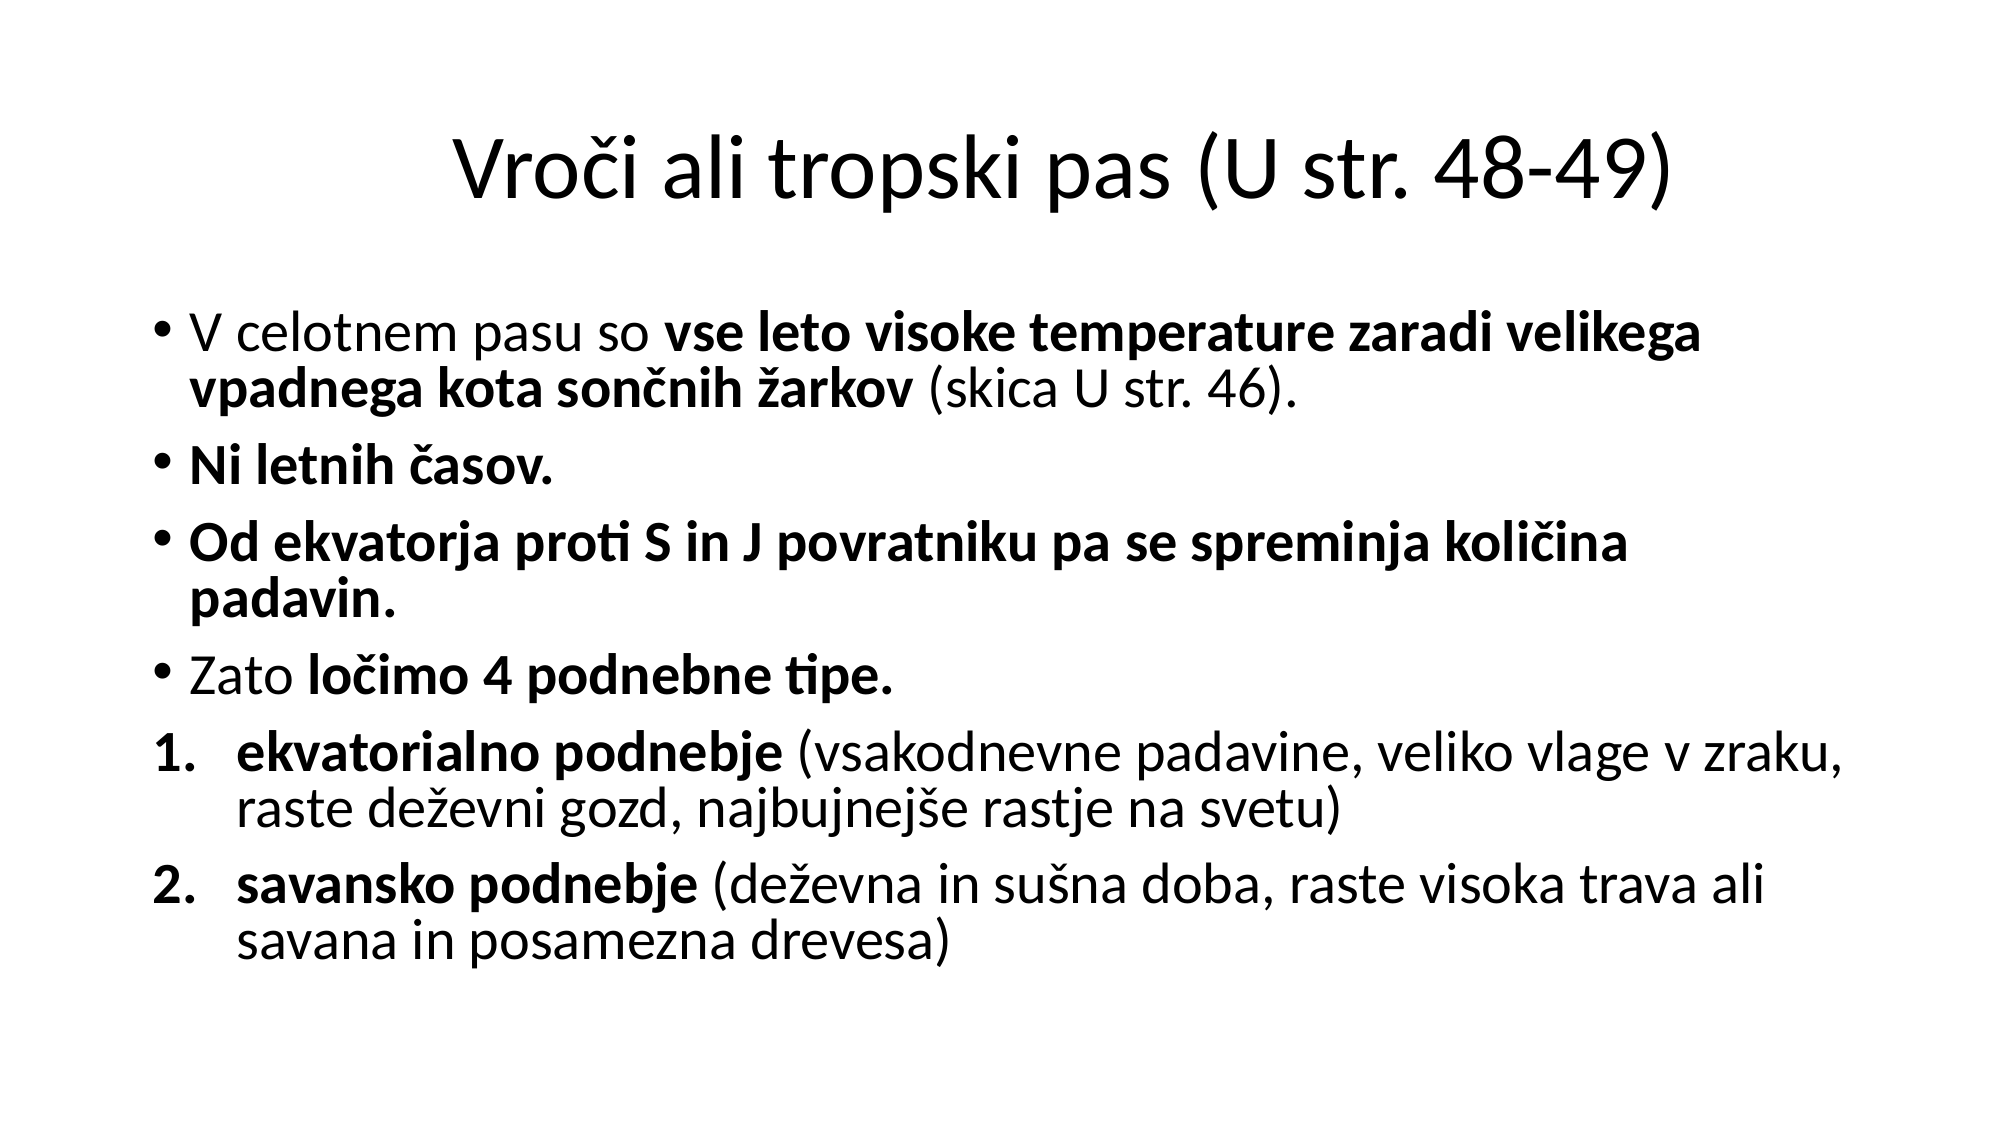

# Vroči ali tropski pas (U str. 48-49)
V celotnem pasu so vse leto visoke temperature zaradi velikega vpadnega kota sončnih žarkov (skica U str. 46).
Ni letnih časov.
Od ekvatorja proti S in J povratniku pa se spreminja količina padavin.
Zato ločimo 4 podnebne tipe.
ekvatorialno podnebje (vsakodnevne padavine, veliko vlage v zraku, raste deževni gozd, najbujnejše rastje na svetu)
savansko podnebje (deževna in sušna doba, raste visoka trava ali savana in posamezna drevesa)